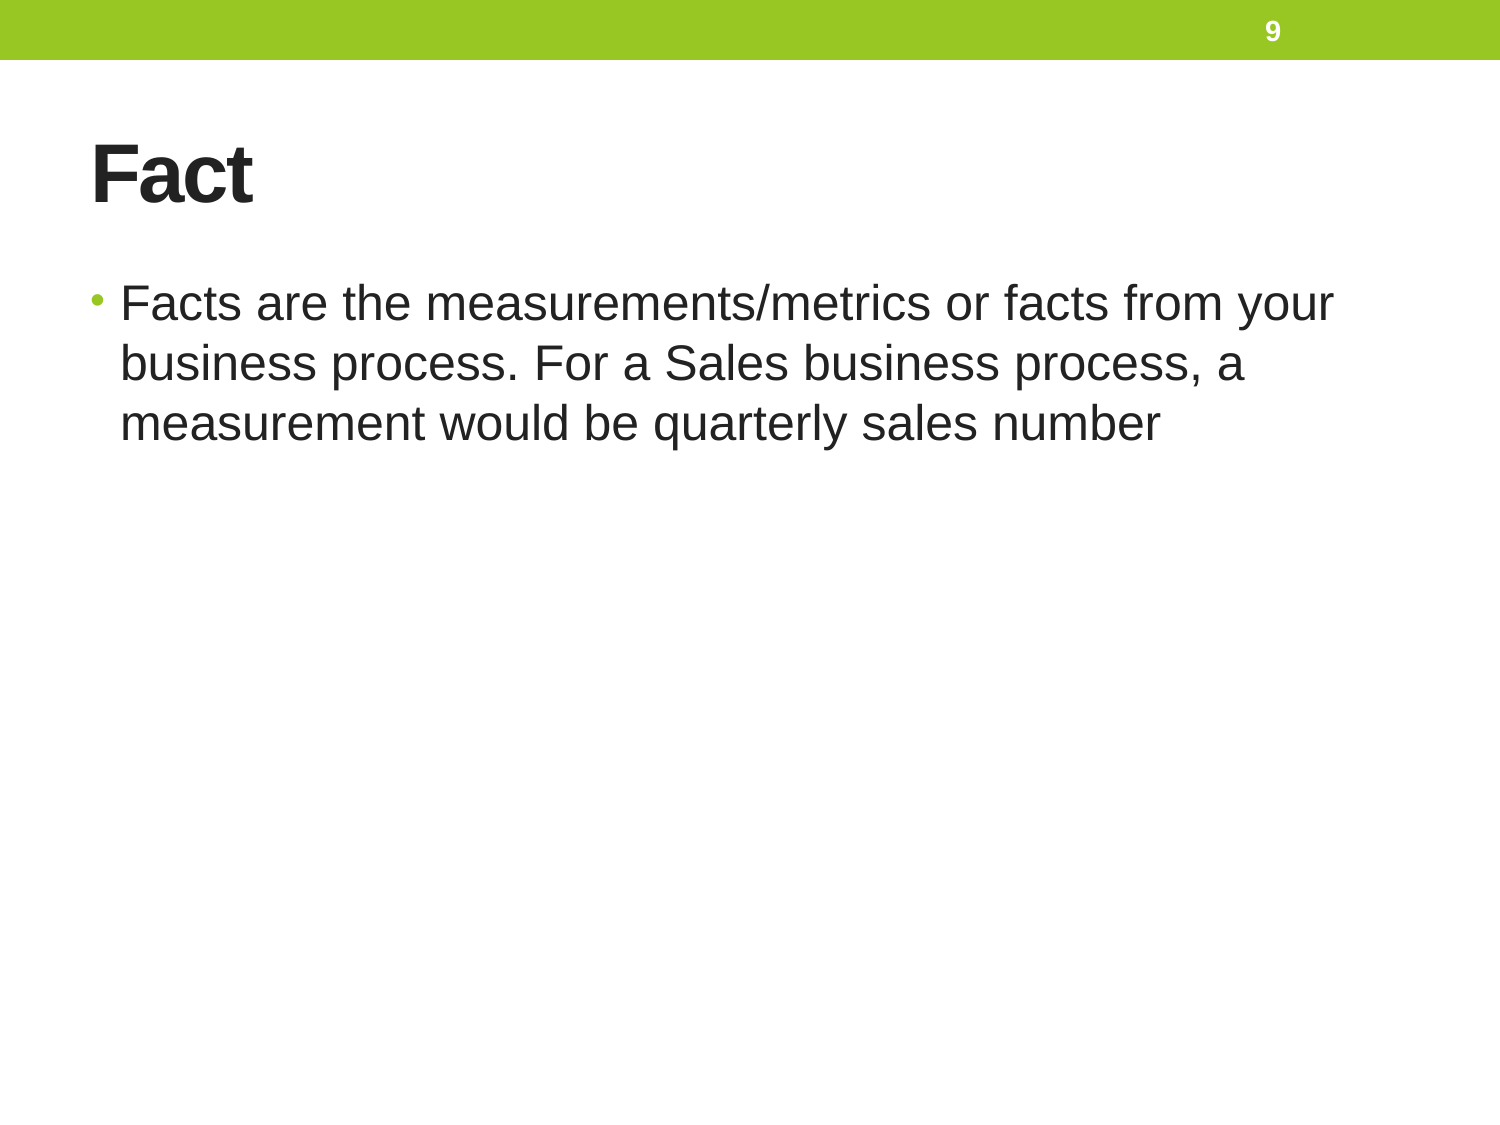

9
# Fact
Facts are the measurements/metrics or facts from your business process. For a Sales business process, a measurement would be quarterly sales number